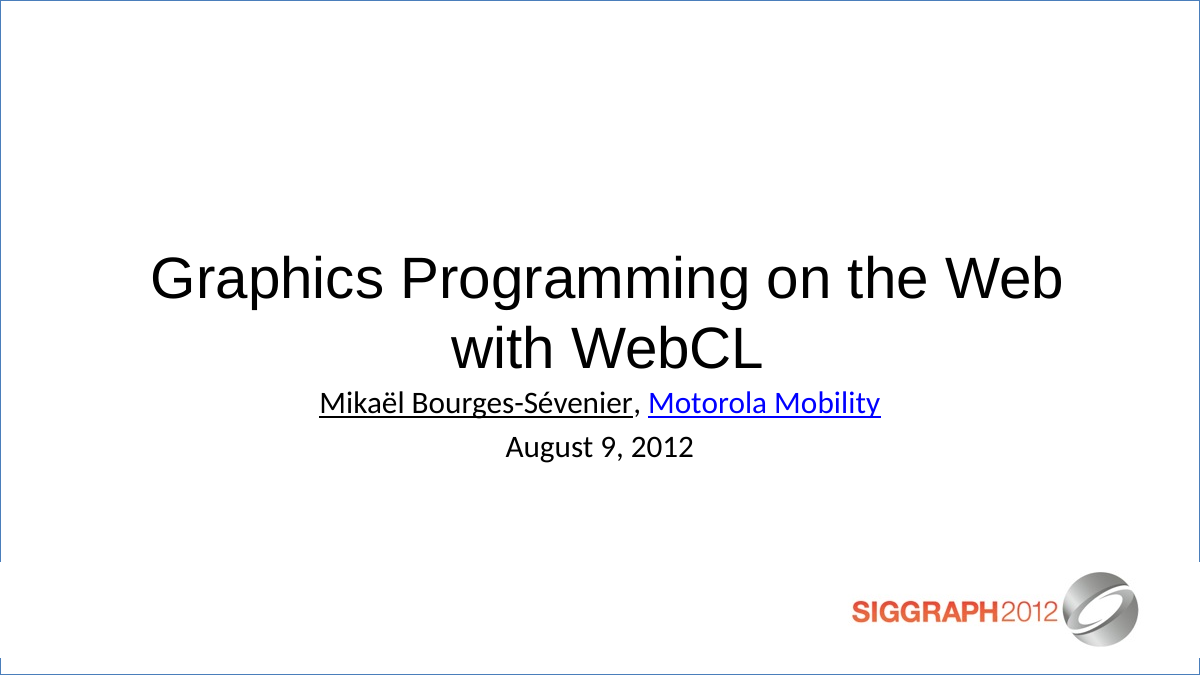

Graphics Programming on the Web
with WebCL
Mikaël Bourges-Sévenier, Motorola Mobility
August 9, 2012